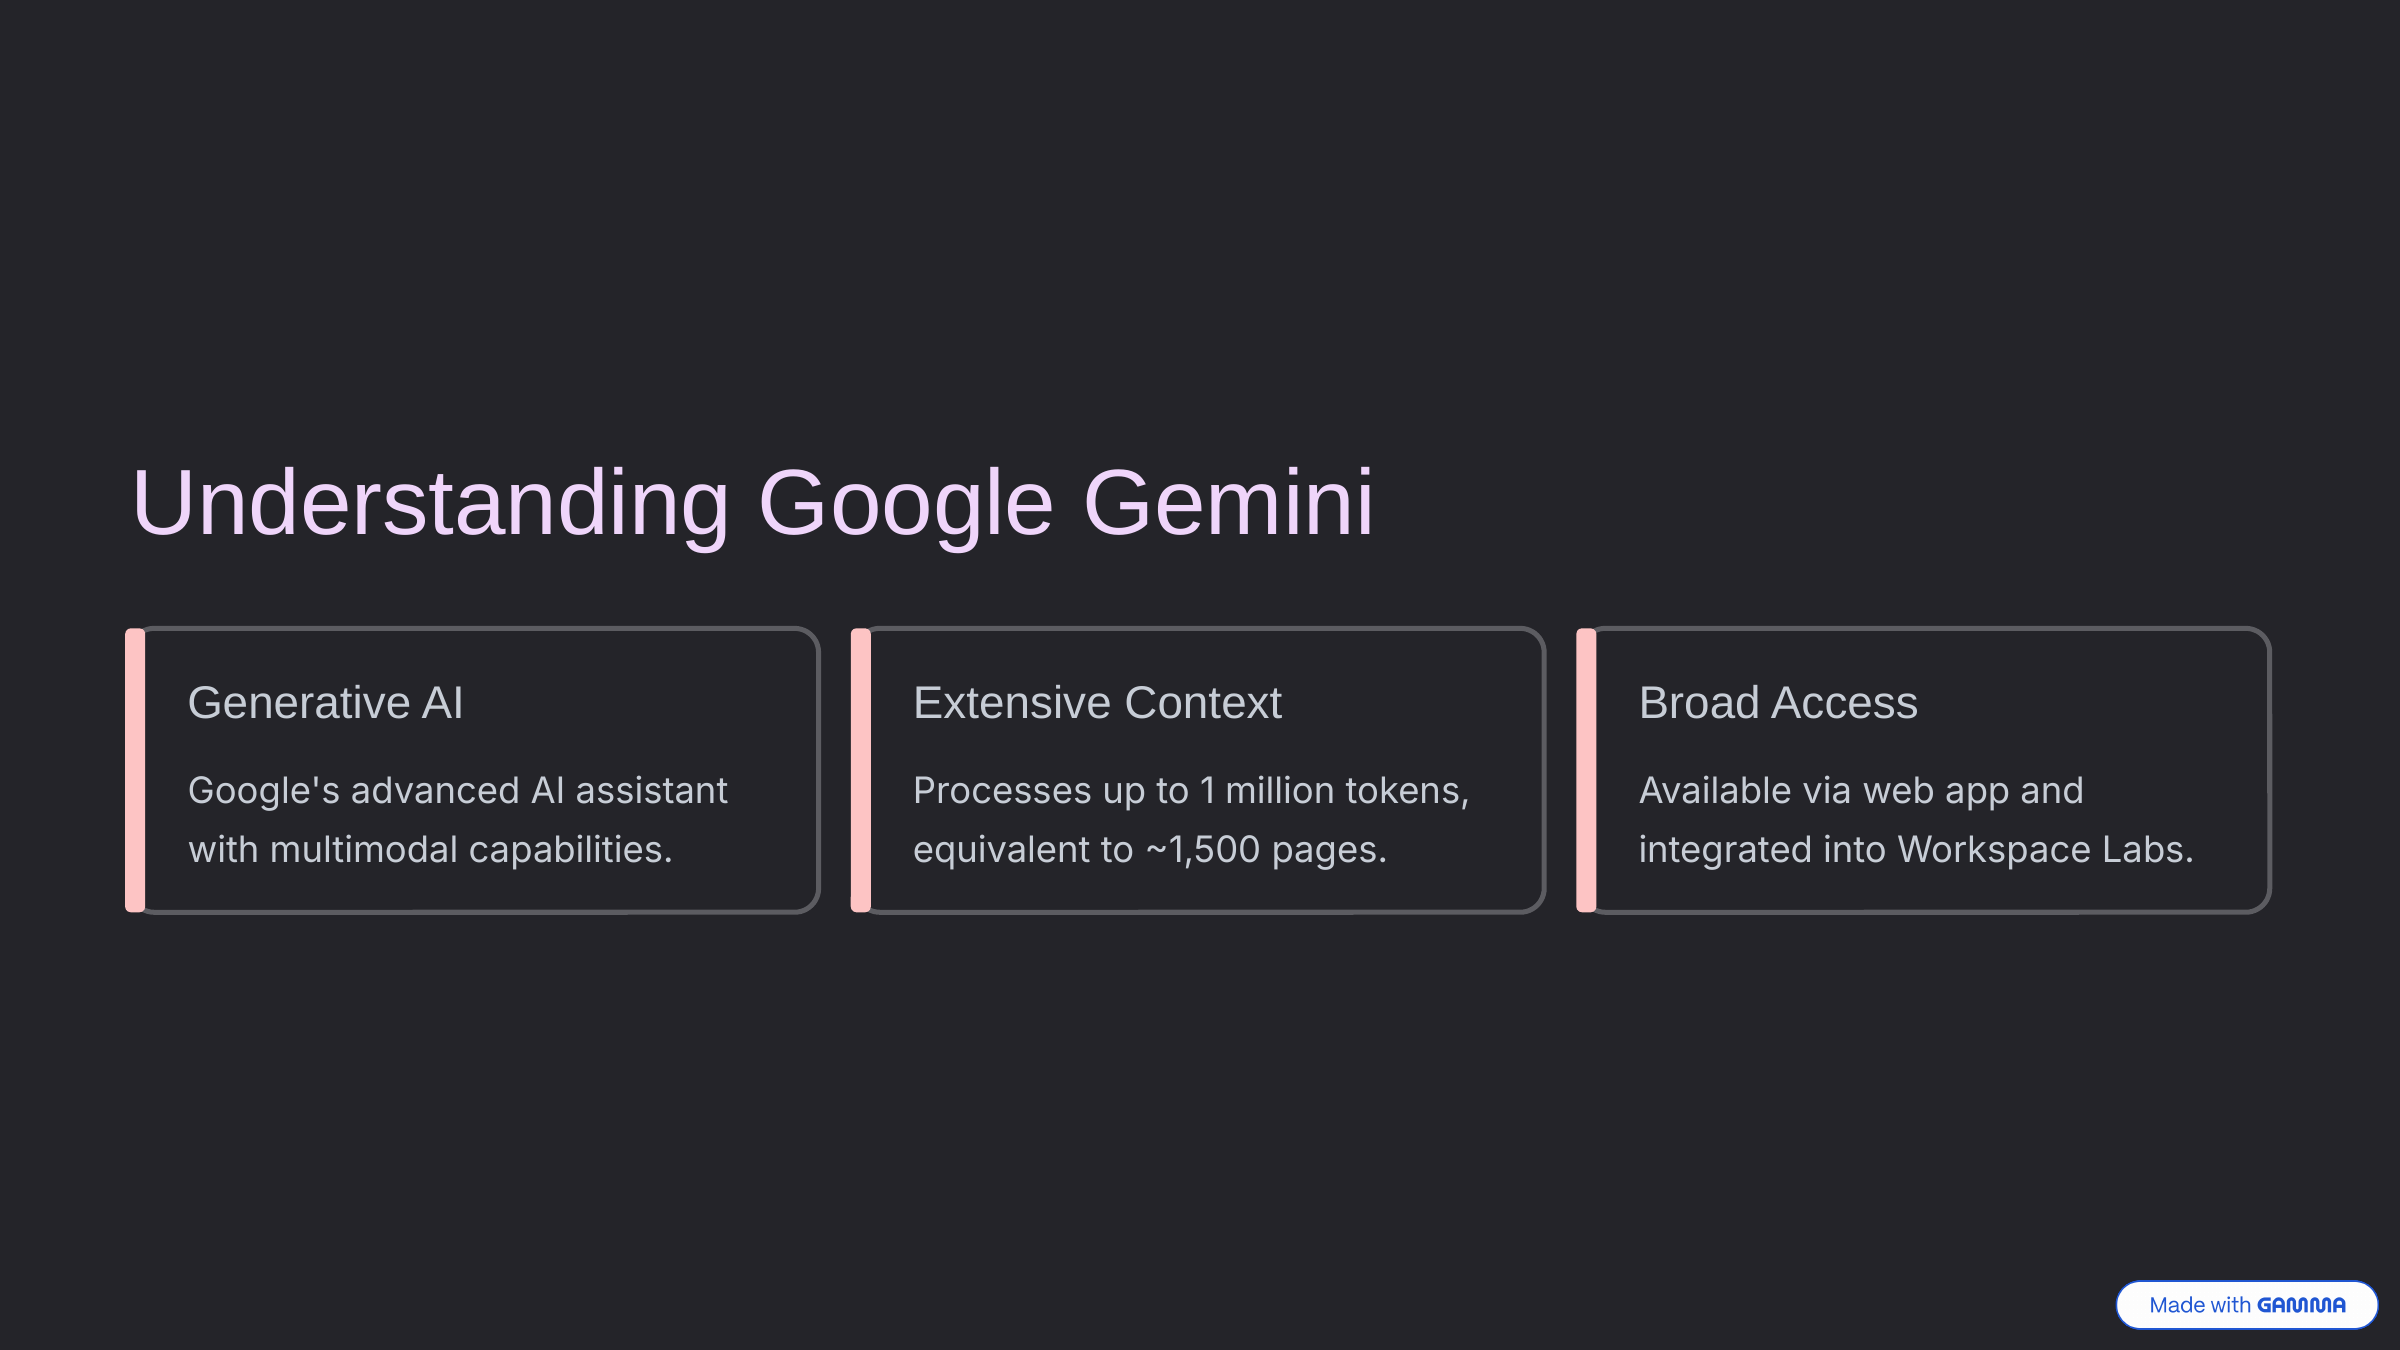

Understanding Google Gemini

Generative AI
Extensive Context
Broad Access
Google's advanced AI assistant with multimodal capabilities.
Processes up to 1 million tokens, equivalent to ~1,500 pages.
Available via web app and integrated into Workspace Labs.